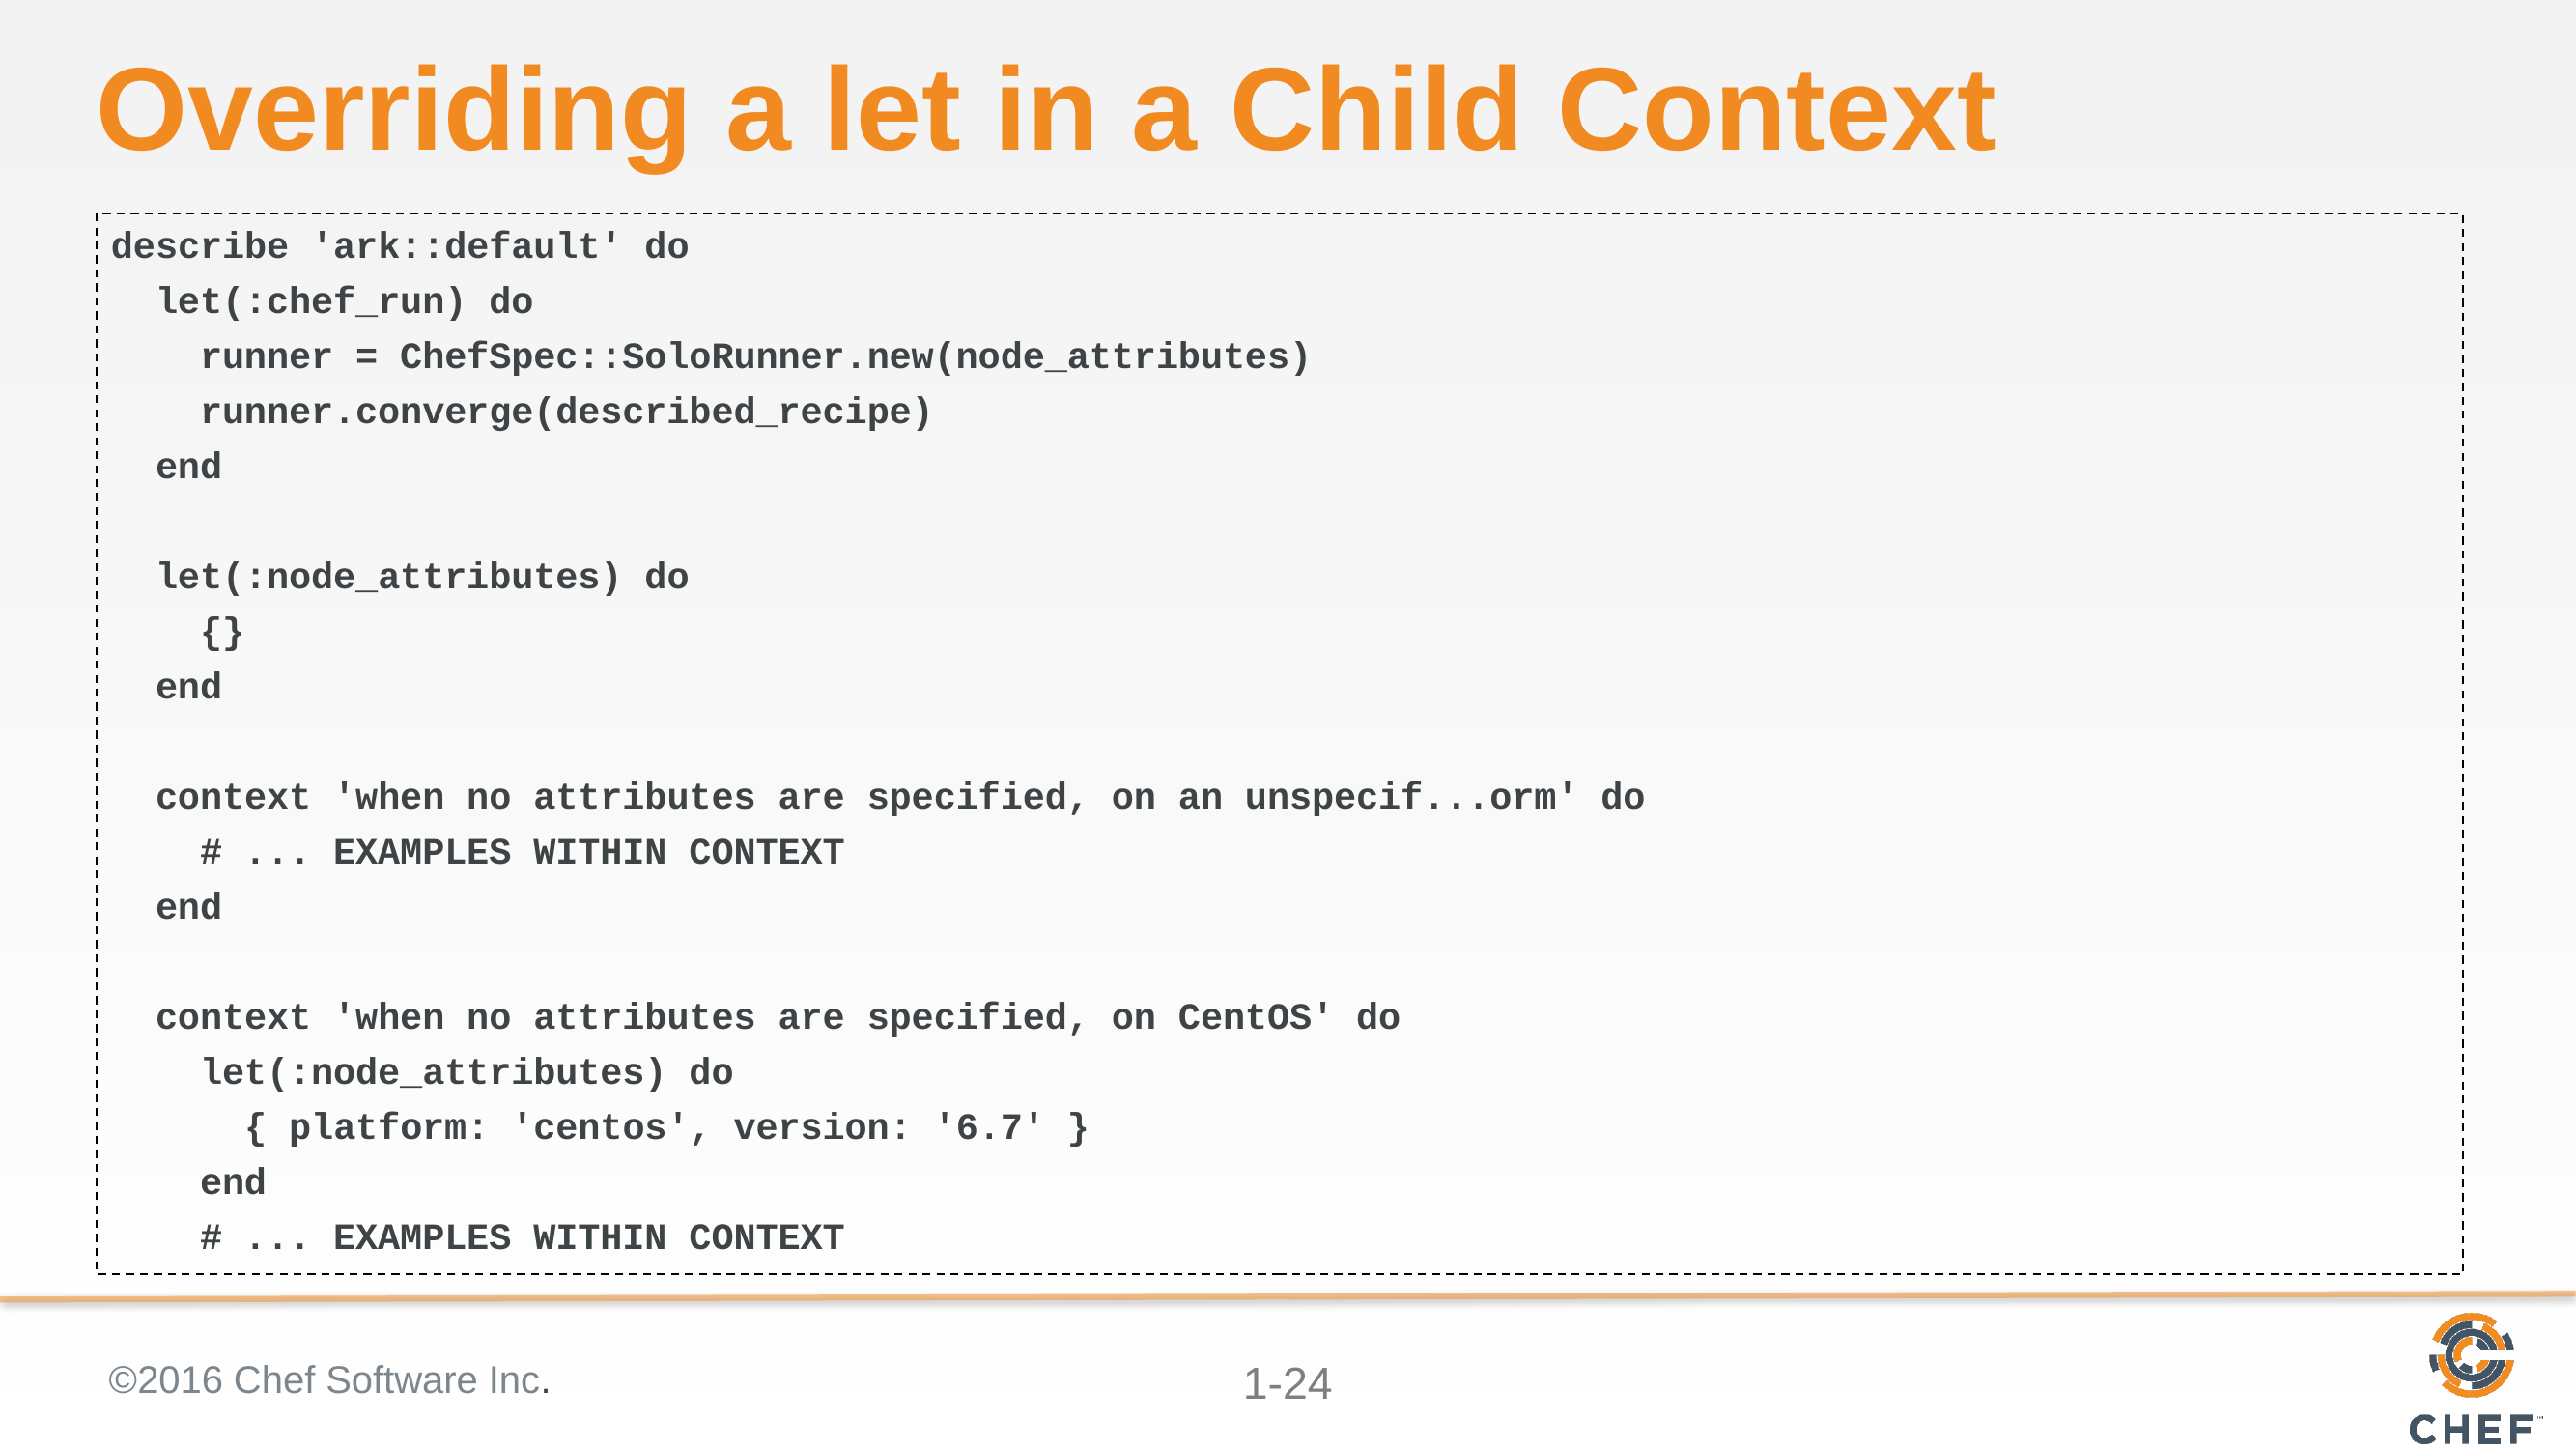

# Overriding a let in a Child Context
describe 'ark::default' do
  let(:chef_run) do
    runner = ChefSpec::SoloRunner.new(node_attributes)
    runner.converge(described_recipe)
  end

  let(:node_attributes) do
    {}
  end

  context 'when no attributes are specified, on an unspecif...orm' do
    # ... EXAMPLES WITHIN CONTEXT
  end

  context 'when no attributes are specified, on CentOS' do
    let(:node_attributes) do
      { platform: 'centos', version: '6.7' }
    end
    # ... EXAMPLES WITHIN CONTEXT